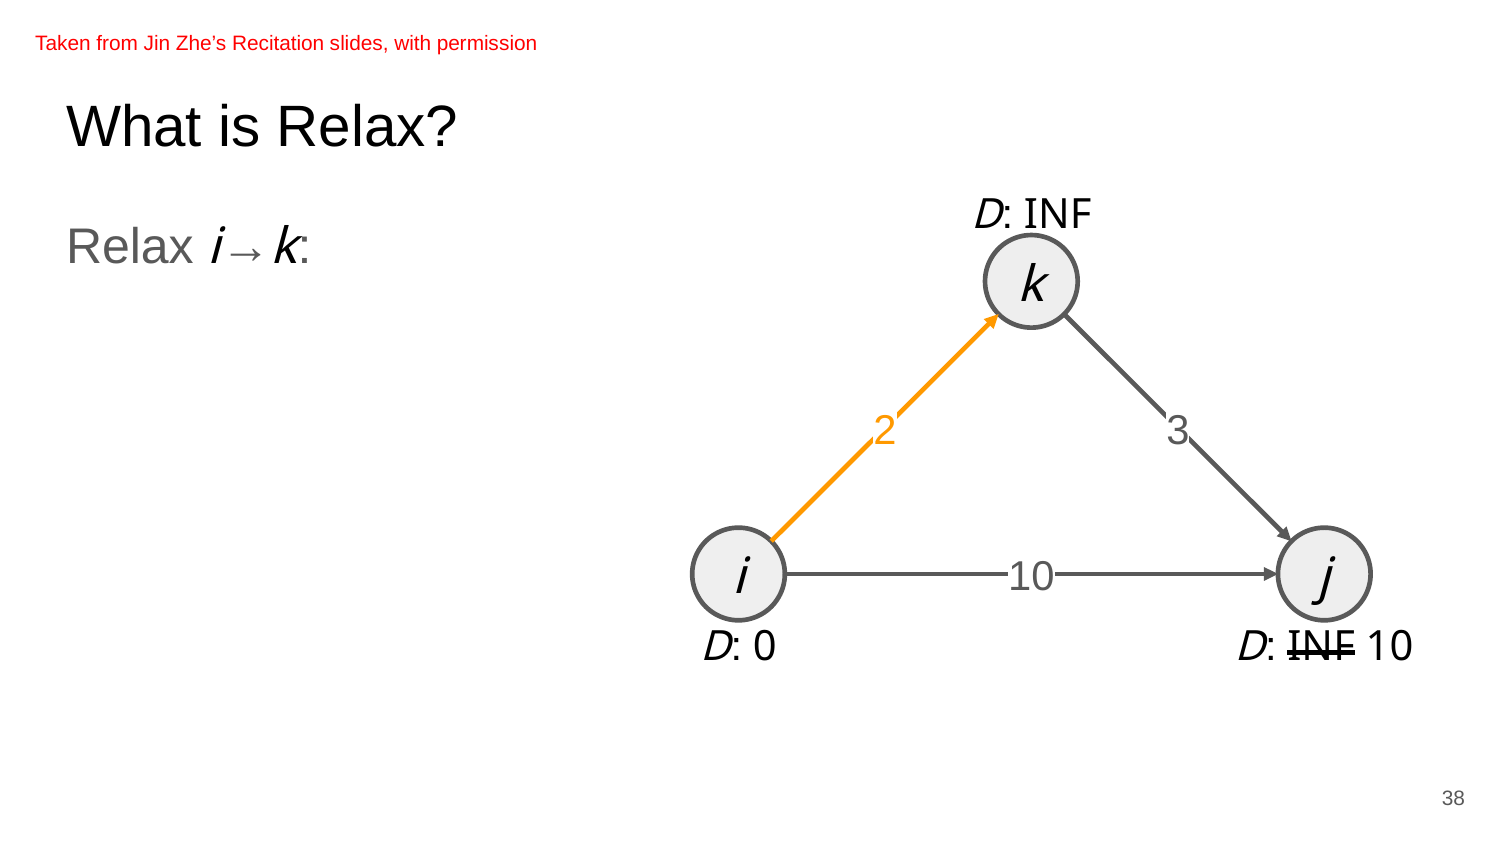

Taken from Jin Zhe’s Recitation slides, with permission
# What is Relax?
Relax i→k:
D: INF
k
3
2
10
i
j
D: 0
D: INF 10
38